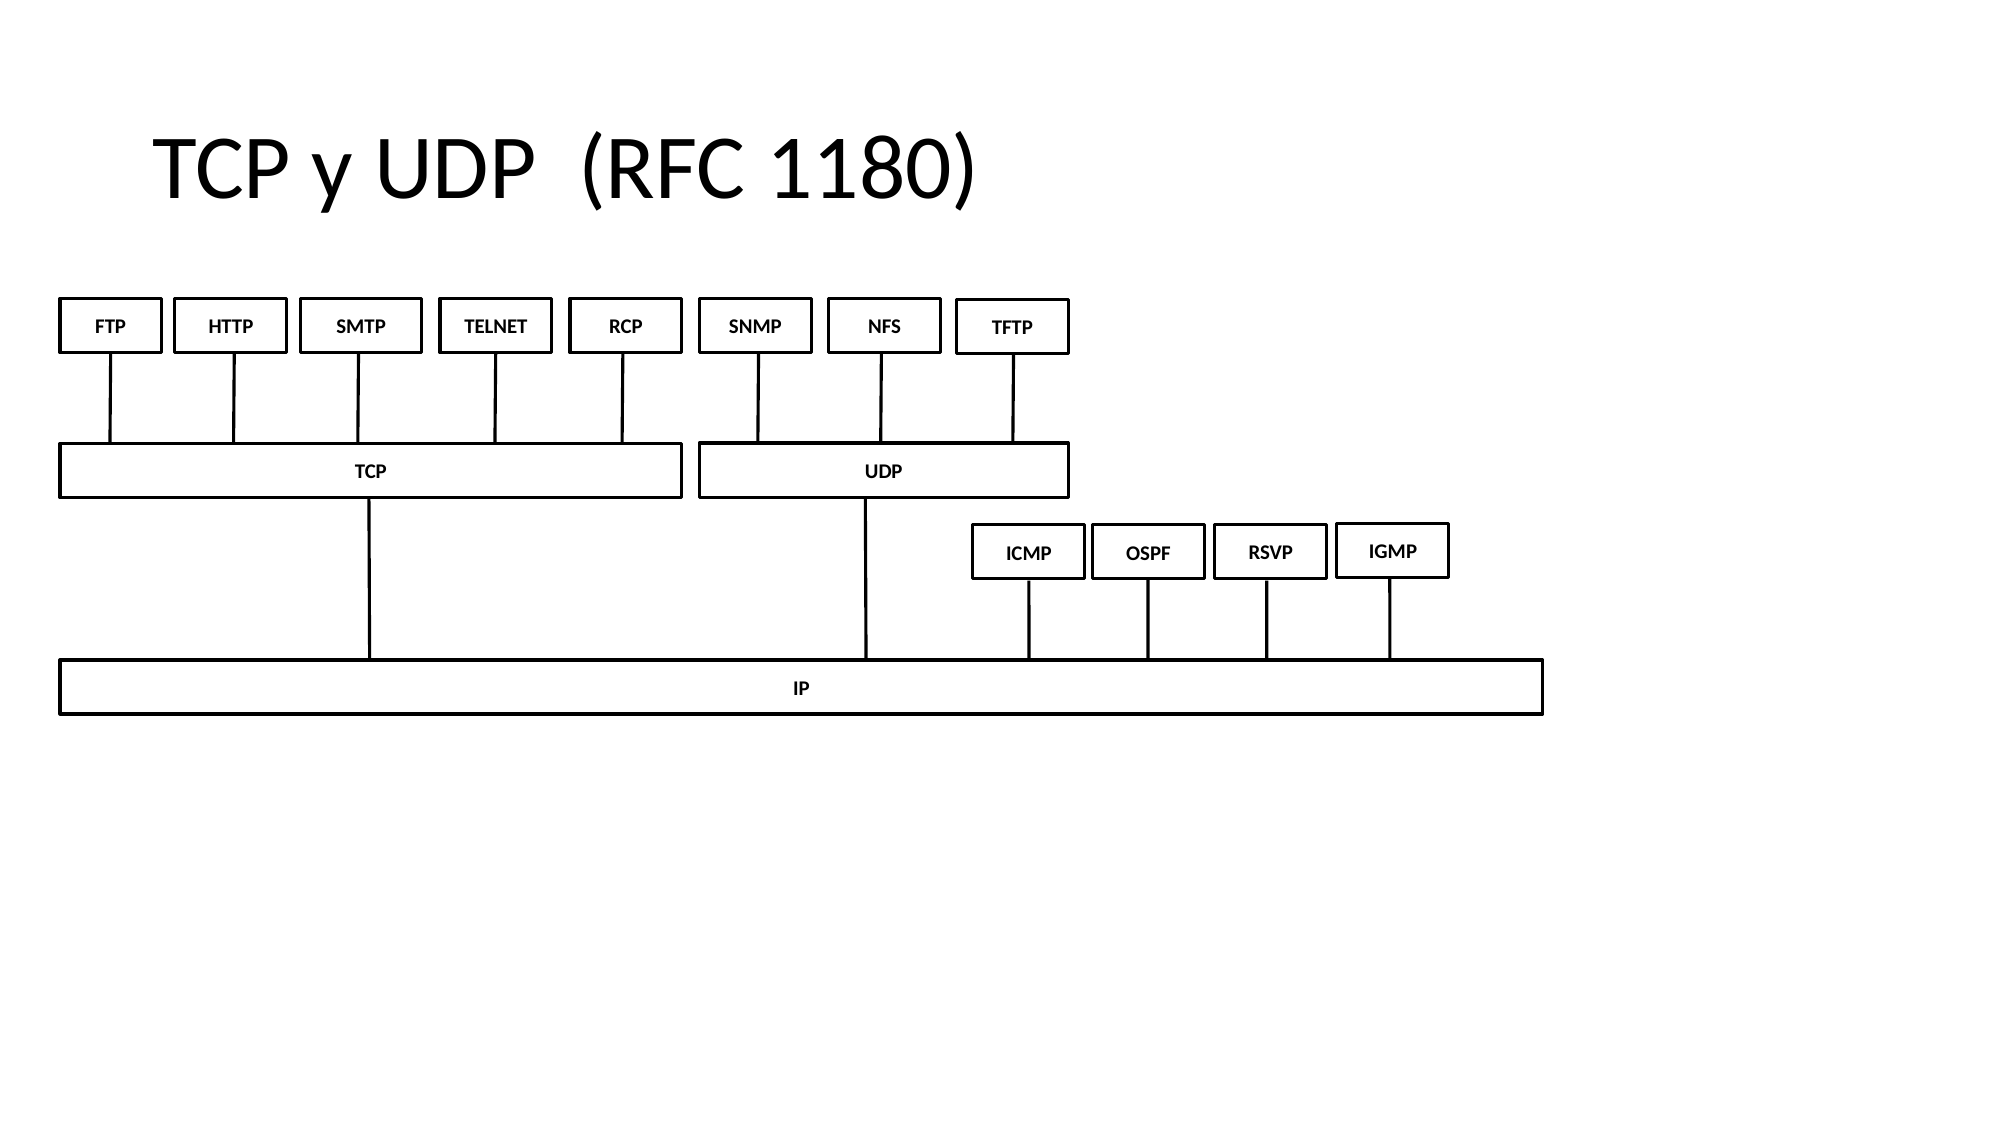

TCP y UDP  (RFC 1180)
FTP
HTTP
SMTP
TELNET
RCP
SNMP
NFS
TFTP

UDP
TCP

IGMP
RSVP
OSPF
ICMP

IP